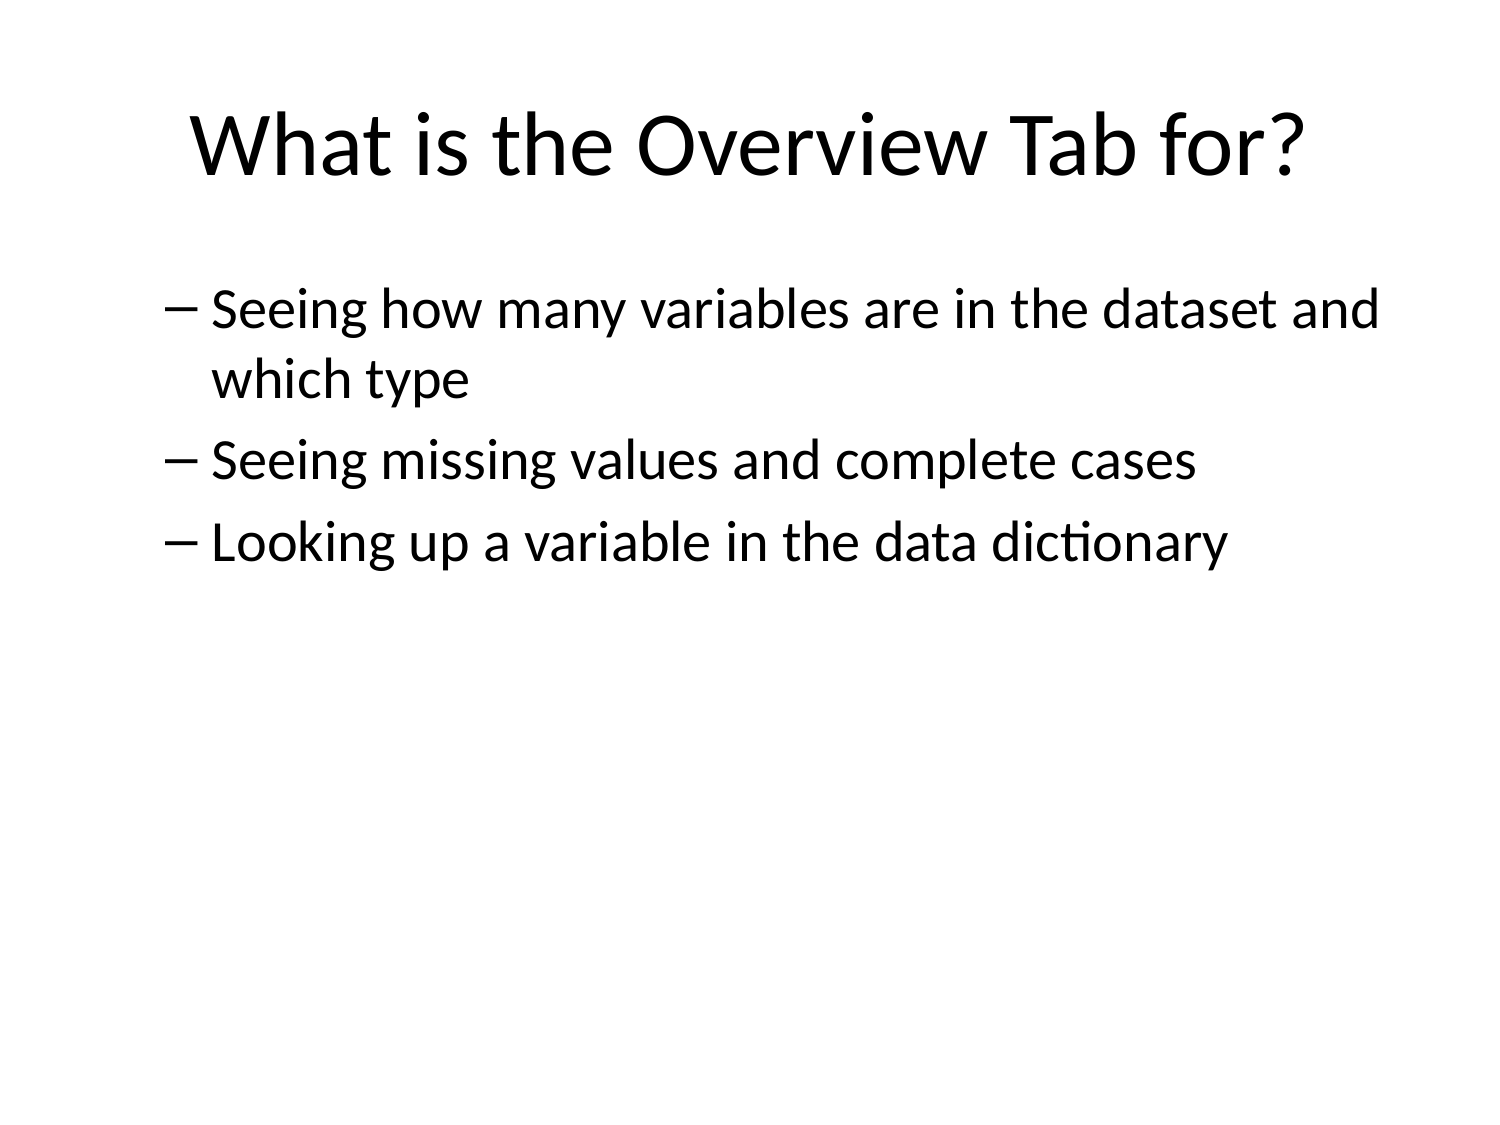

# What is the Overview Tab for?
Seeing how many variables are in the dataset and which type
Seeing missing values and complete cases
Looking up a variable in the data dictionary